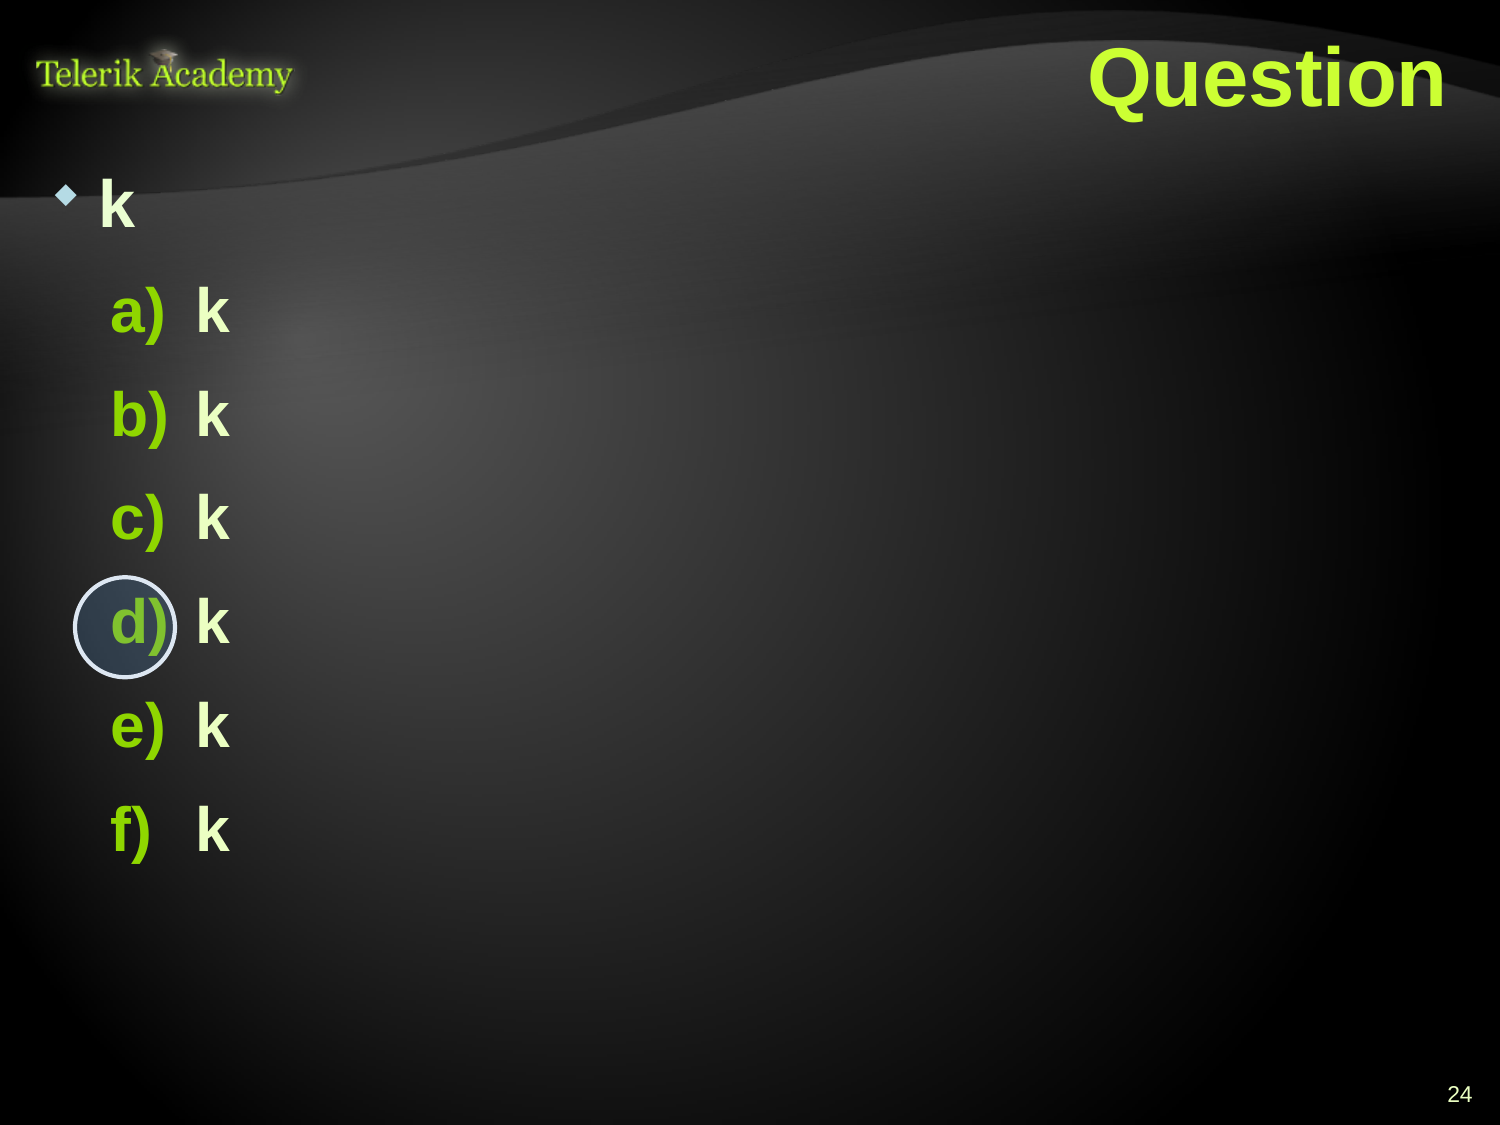

# Question
k
k
k
k
k
k
k

24